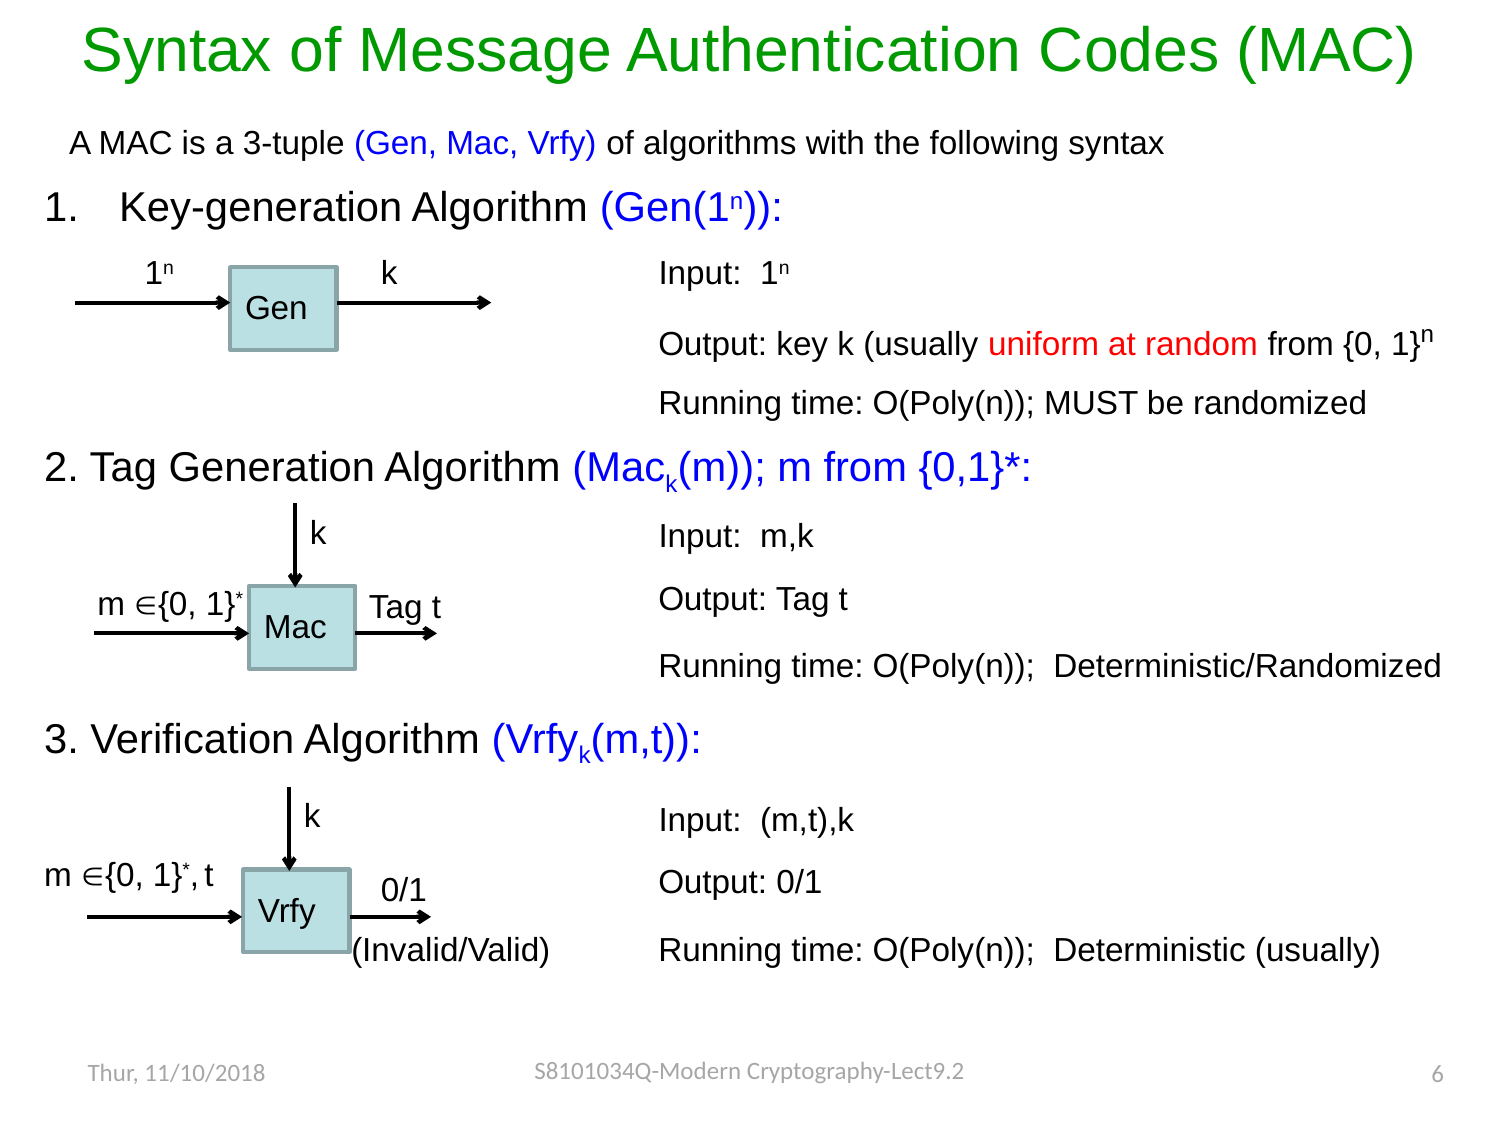

Syntax of Message Authentication Codes (MAC)
A MAC is a 3-tuple (Gen, Mac, Vrfy) of algorithms with the following syntax
Key-generation Algorithm (Gen(1n)):
1n
k
Input:  1n

Gen
Output: key k (usually uniform at random from {0, 1}n
Running time: O(Poly(n)); MUST be randomized
2. Tag Generation Algorithm (Mack(m)); m from {0,1}*:
k
Input:  m,k
Output: Tag t
m ∈{0, 1}*
Tag t

Mac
Running time: O(Poly(n));  Deterministic/Randomized
3. Verification Algorithm (Vrfyk(m,t)):
k
Input:  (m,t),k
m ∈{0, 1}*, t
Output: 0/1
0/1

Vrfy
(Invalid/Valid)
Running time: O(Poly(n));  Deterministic (usually)
S8101034Q-Modern Cryptography-Lect9.2
Thur, 11/10/2018
6